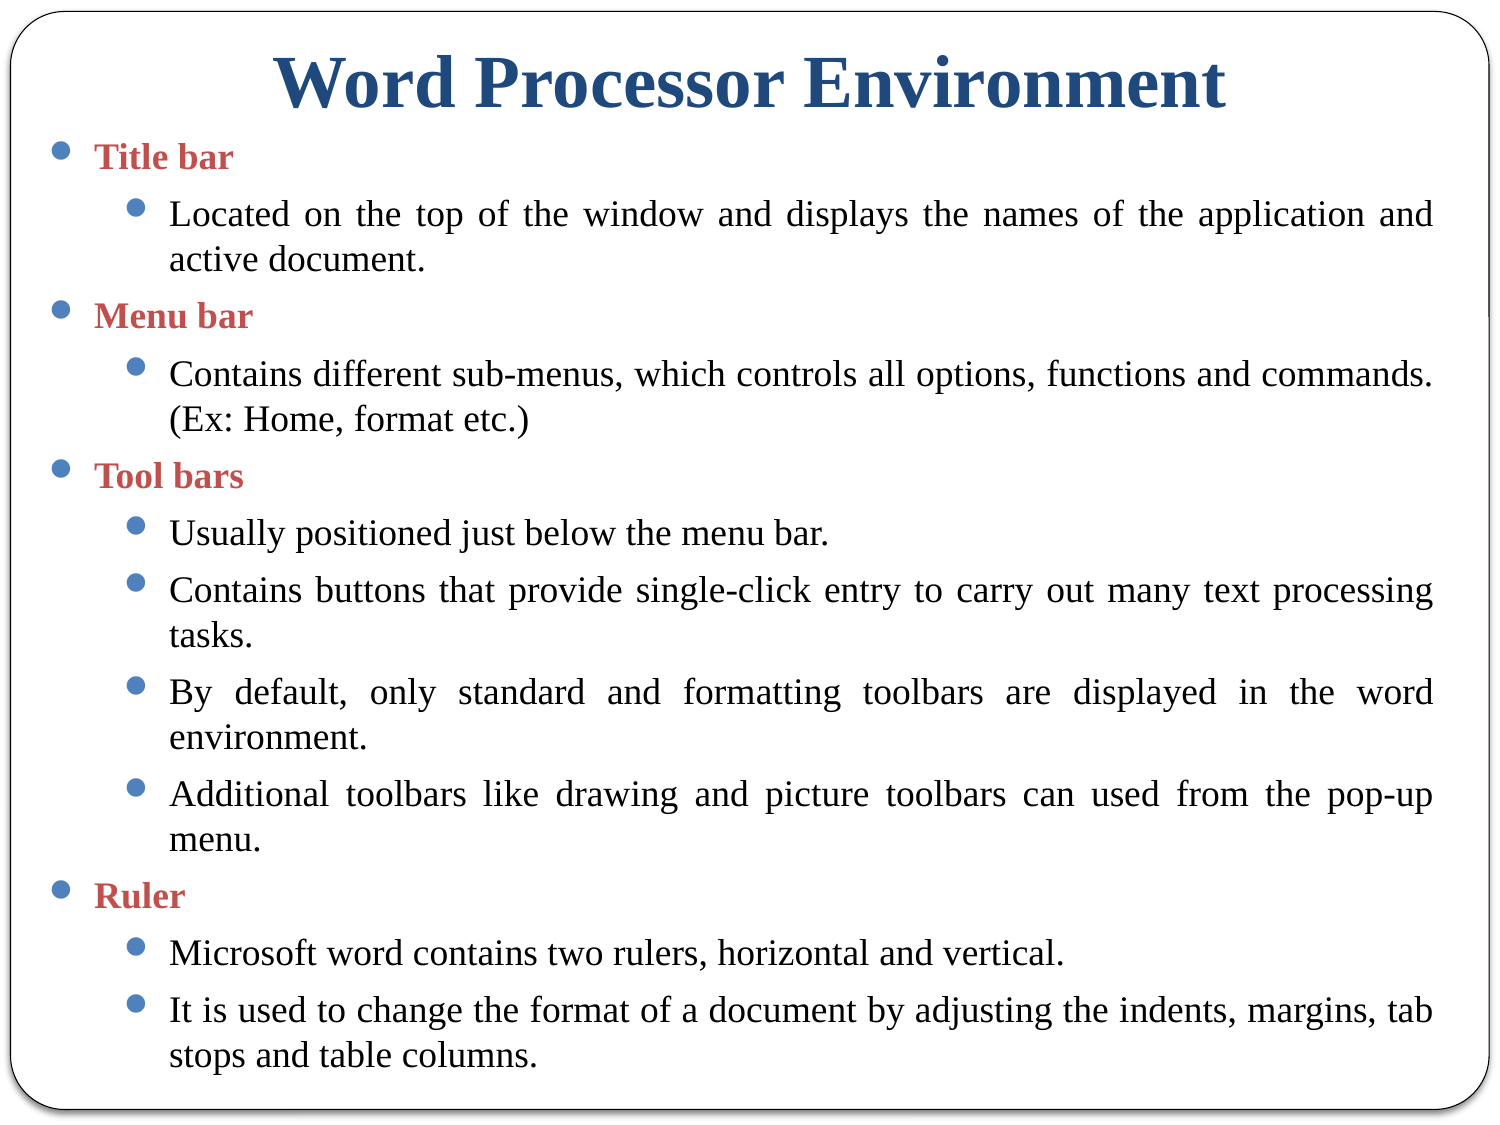

Word Processor Environment
Title bar
Located on the top of the window and displays the names of the application and active document.
Menu bar
Contains different sub-menus, which controls all options, functions and commands. (Ex: Home, format etc.)
Tool bars
Usually positioned just below the menu bar.
Contains buttons that provide single-click entry to carry out many text processing tasks.
By default, only standard and formatting toolbars are displayed in the word environment.
Additional toolbars like drawing and picture toolbars can used from the pop-up menu.
Ruler
Microsoft word contains two rulers, horizontal and vertical.
It is used to change the format of a document by adjusting the indents, margins, tab stops and table columns.